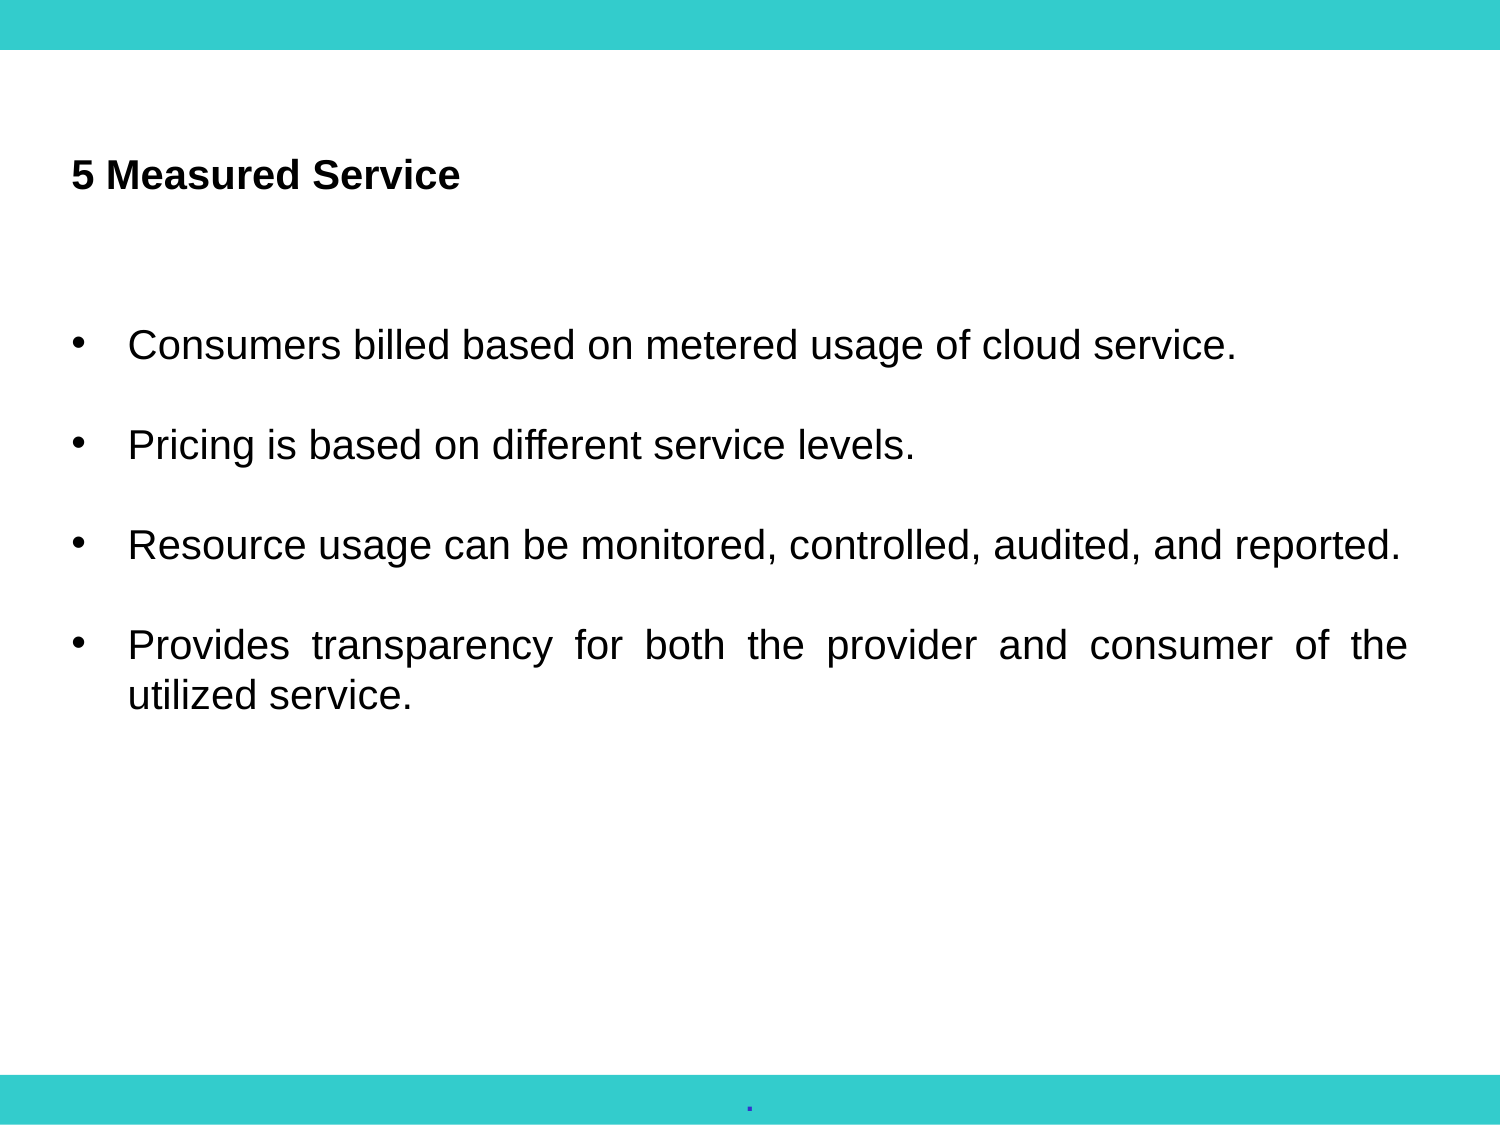

5 Measured Service
Consumers billed based on metered usage of cloud service.
Pricing is based on different service levels.
Resource usage can be monitored, controlled, audited, and reported.

Provides transparency for both the provider and consumer of the utilized service.

.